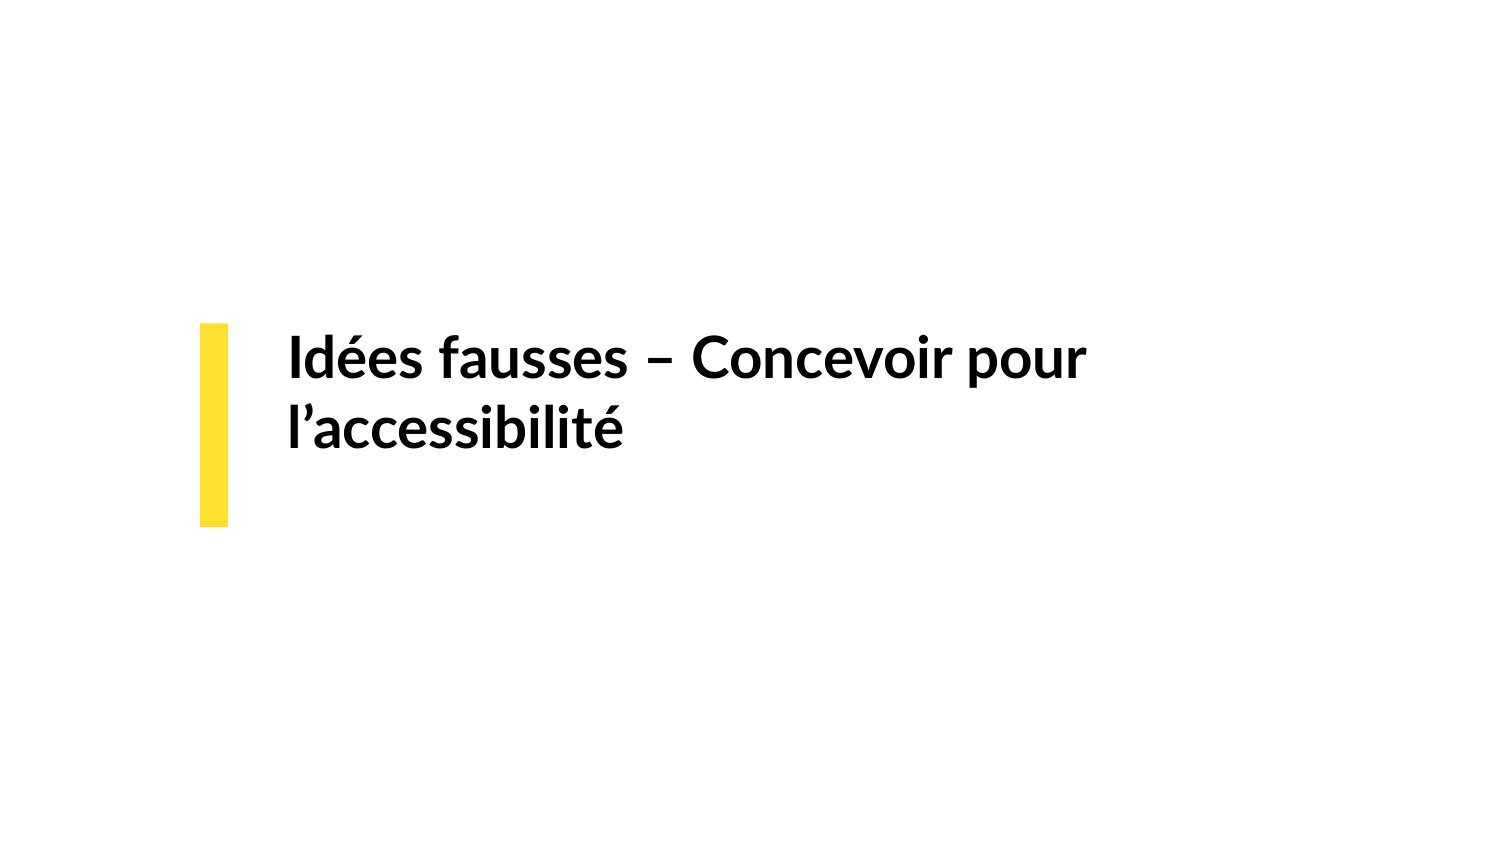

# Idées fausses – Concevoir pour l’accessibilité